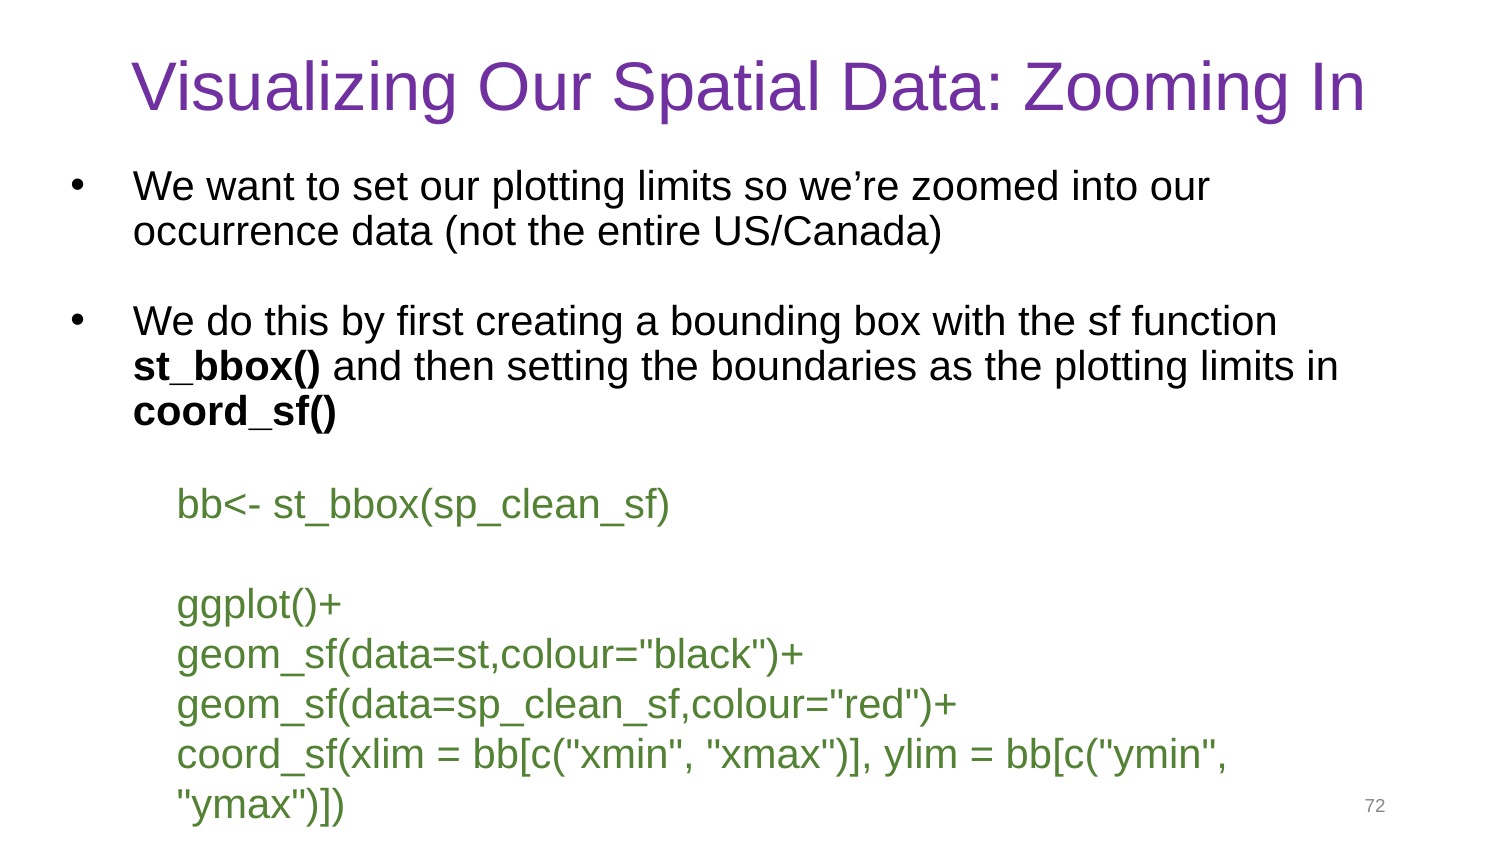

# Visualizing Our Spatial Data: Zooming In
We want to set our plotting limits so we’re zoomed into our occurrence data (not the entire US/Canada)

We do this by first creating a bounding box with the sf function st_bbox() and then setting the boundaries as the plotting limits in coord_sf()

bb<- st_bbox(sp_clean_sf)

ggplot()+
geom_sf(data=st,colour="black")+  geom_sf(data=sp_clean_sf,colour="red")+
coord_sf(xlim = bb[c("xmin", "xmax")], ylim = bb[c("ymin", "ymax")])
72